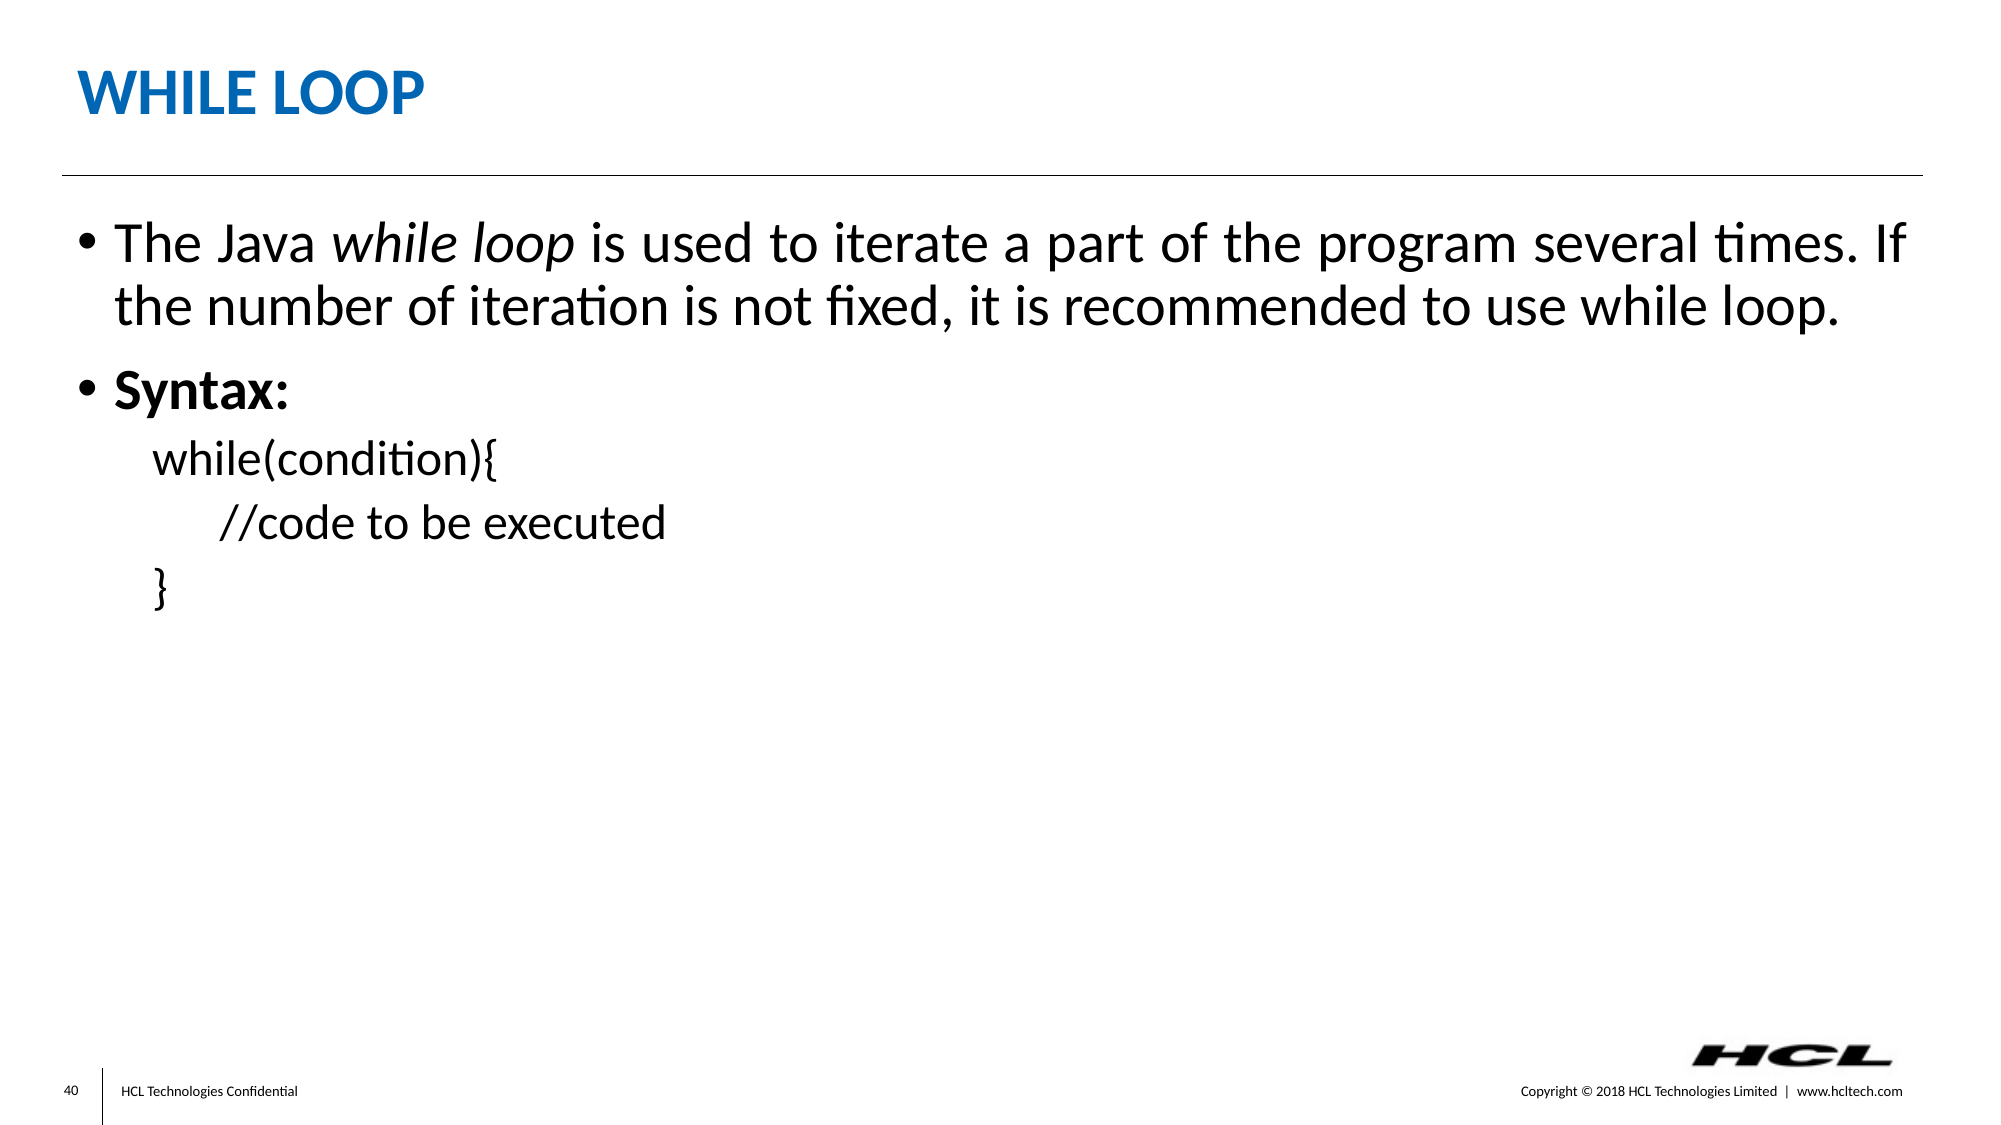

# While Loop
The Java while loop is used to iterate a part of the program several times. If the number of iteration is not fixed, it is recommended to use while loop.
Syntax:
while(condition){
      //code to be executed
}